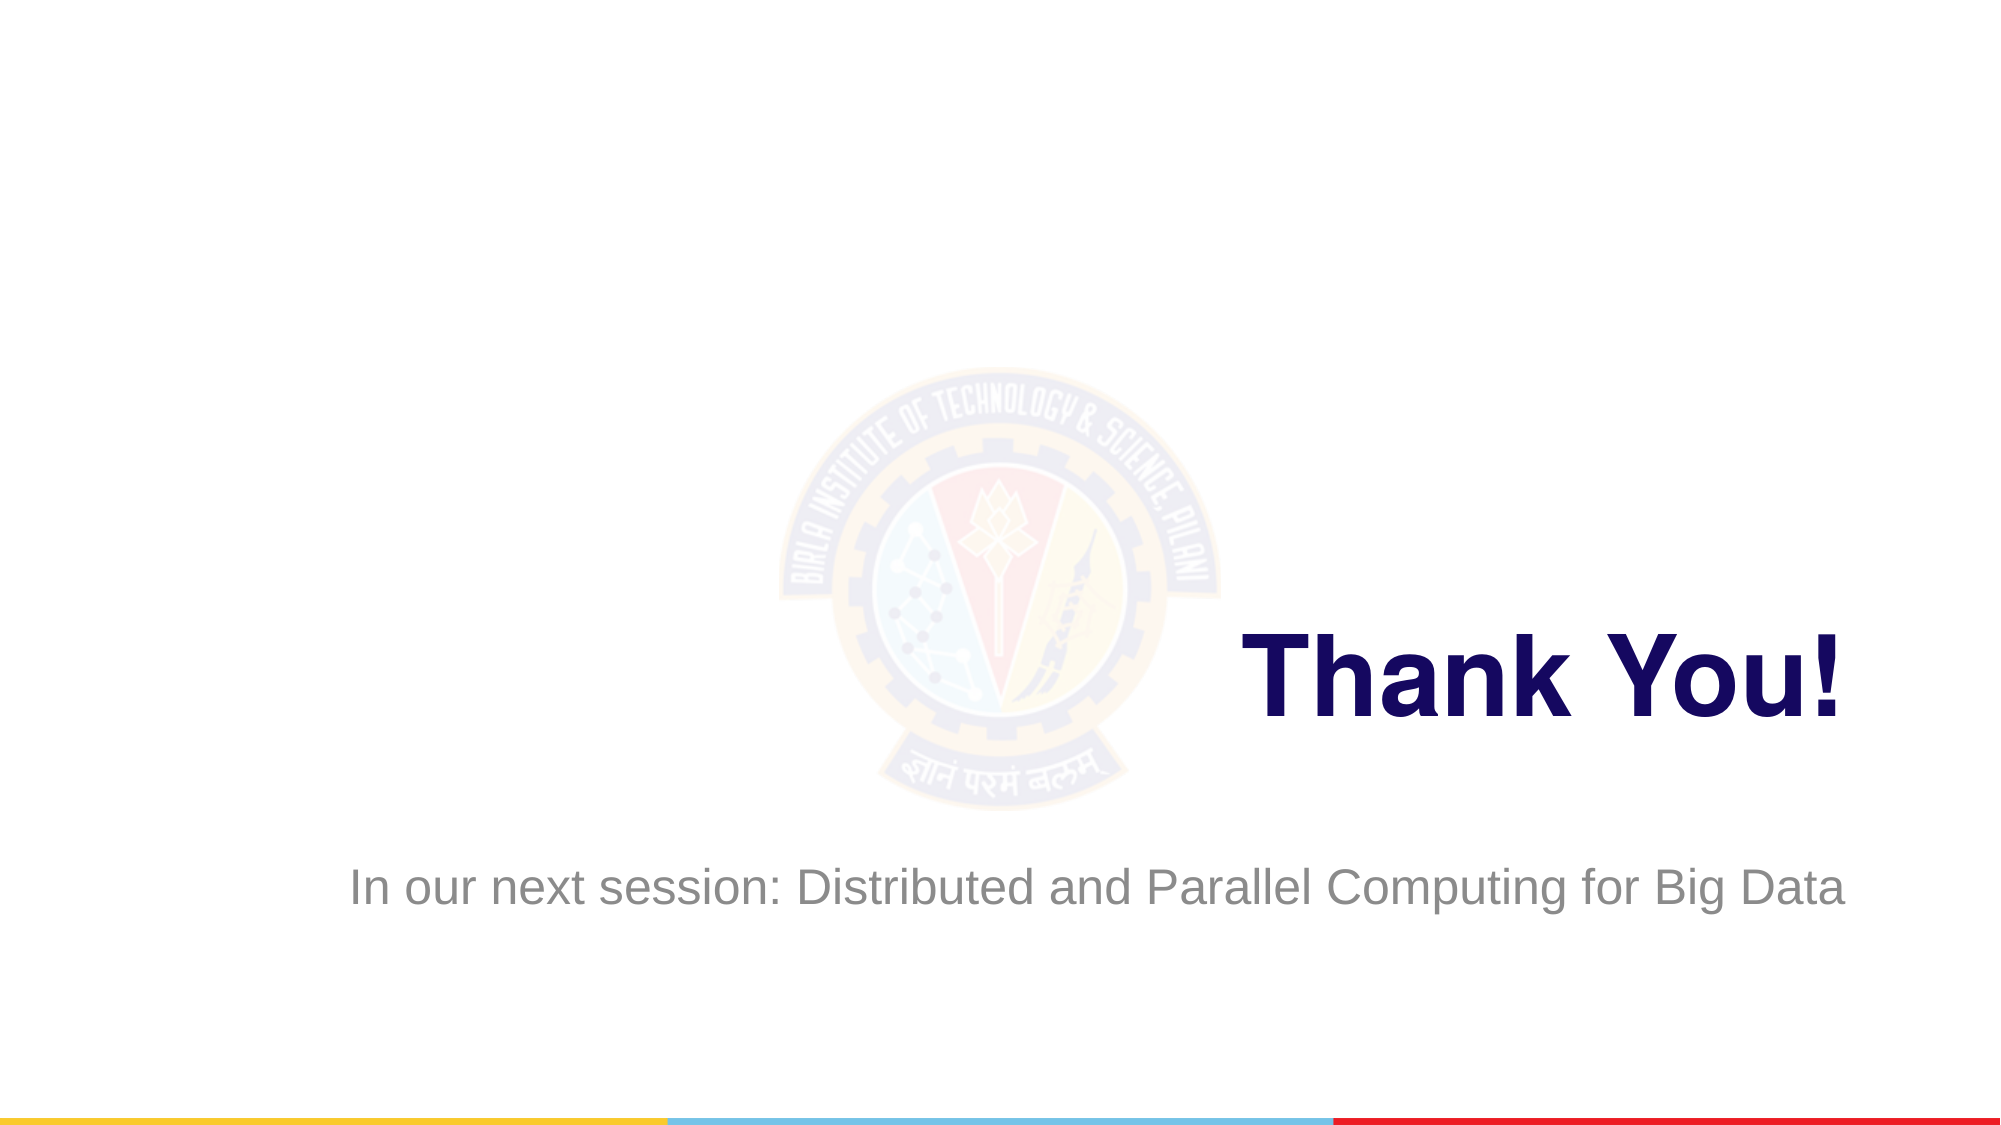

# Thank You!
In our next session: Distributed and Parallel Computing for Big Data